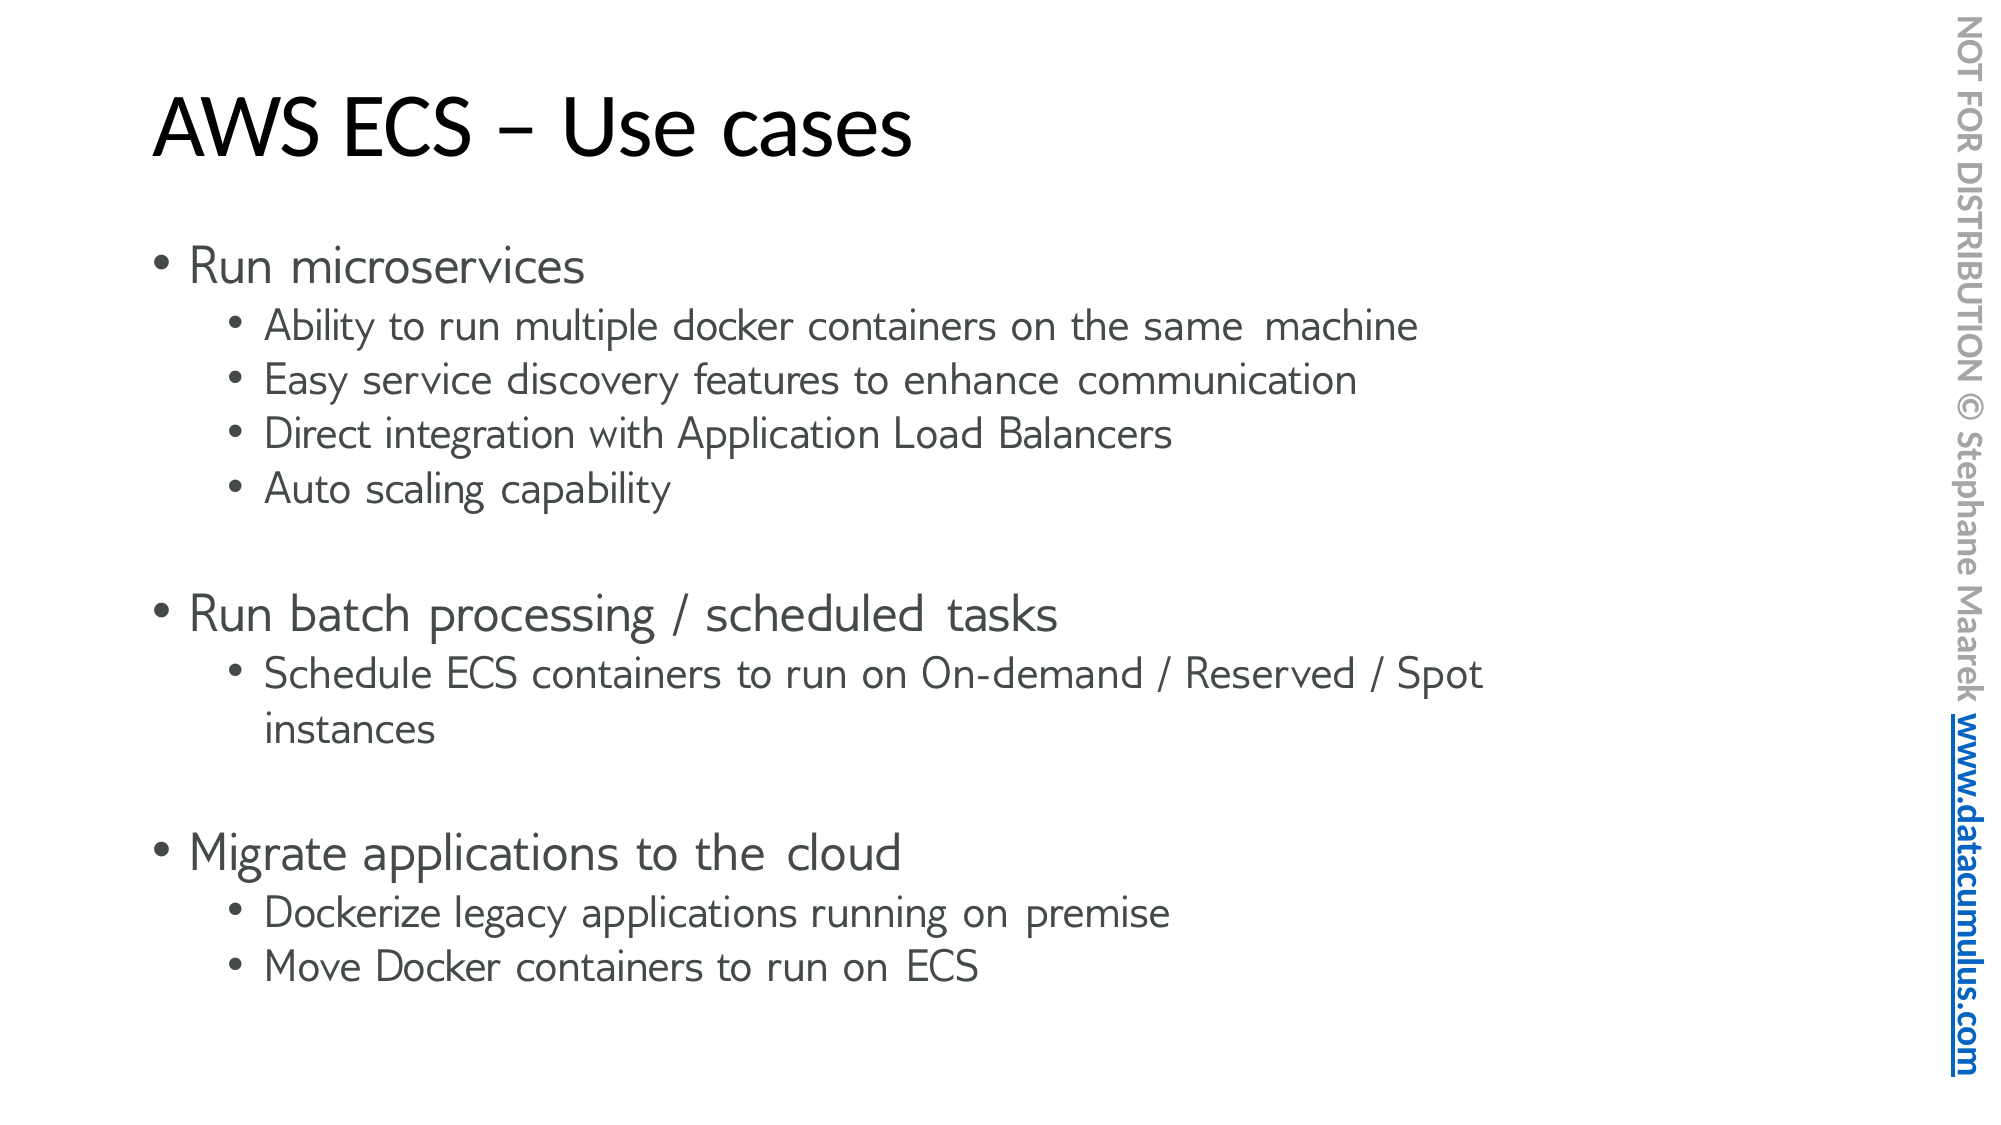

NOT FOR DISTRIBUTION © Stephane Maarek www.datacumulus.com
# AWS ECS – Use cases
Run microservices
Ability to run multiple docker containers on the same machine
Easy service discovery features to enhance communication
Direct integration with Application Load Balancers
Auto scaling capability

Run batch processing / scheduled tasks
Schedule ECS containers to run on On-demand / Reserved / Spot instances

Migrate applications to the cloud
Dockerize legacy applications running on premise
Move Docker containers to run on ECS
© Stephane Maarek